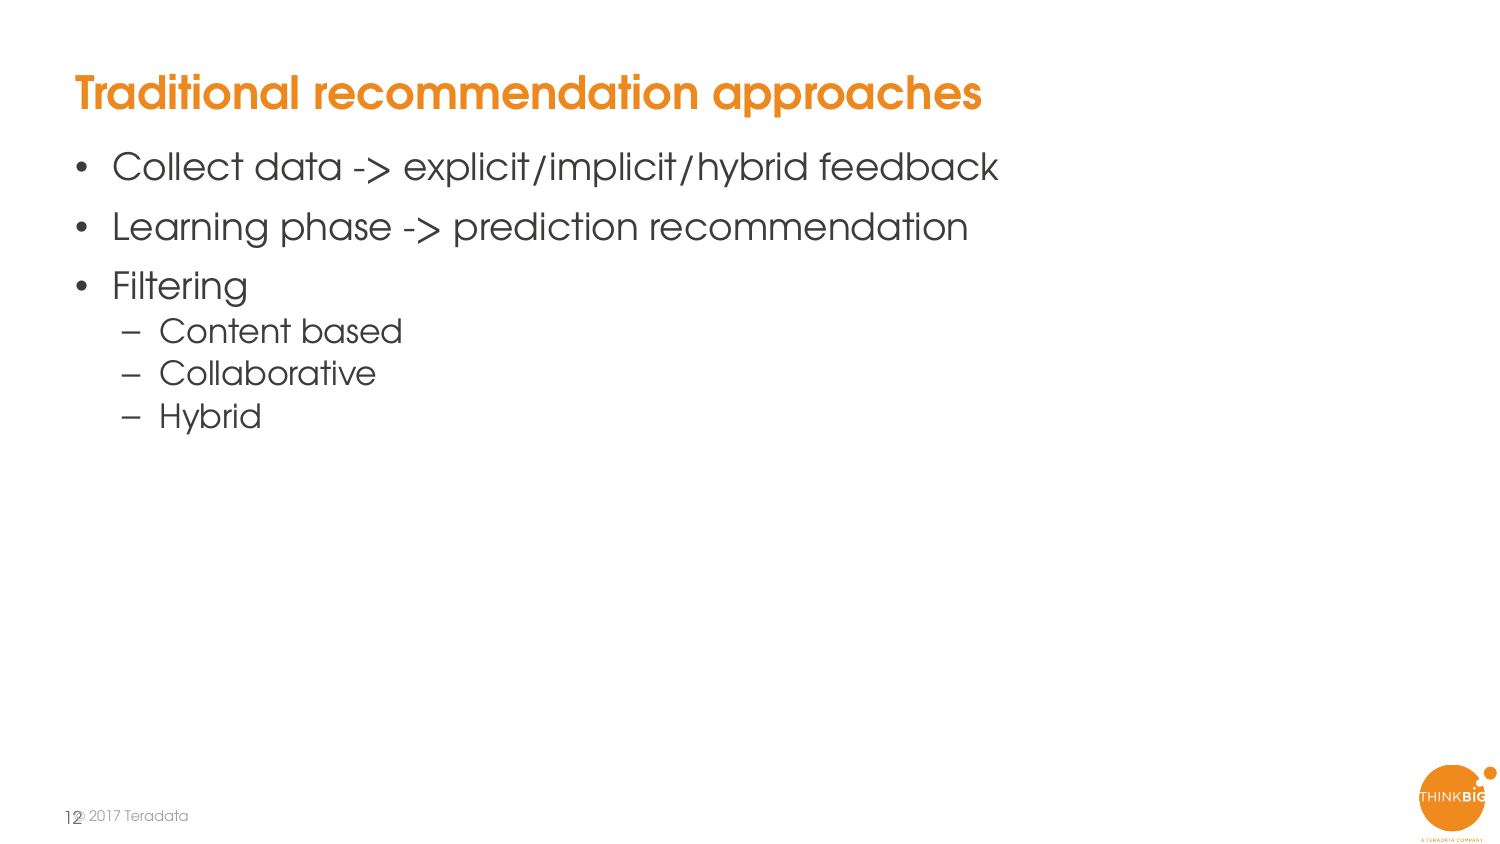

# Traditional recommendation approaches
Collect data -> explicit/implicit/hybrid feedback
Learning phase -> prediction recommendation
Filtering
Content based
Collaborative
Hybrid

© 2017 Teradata